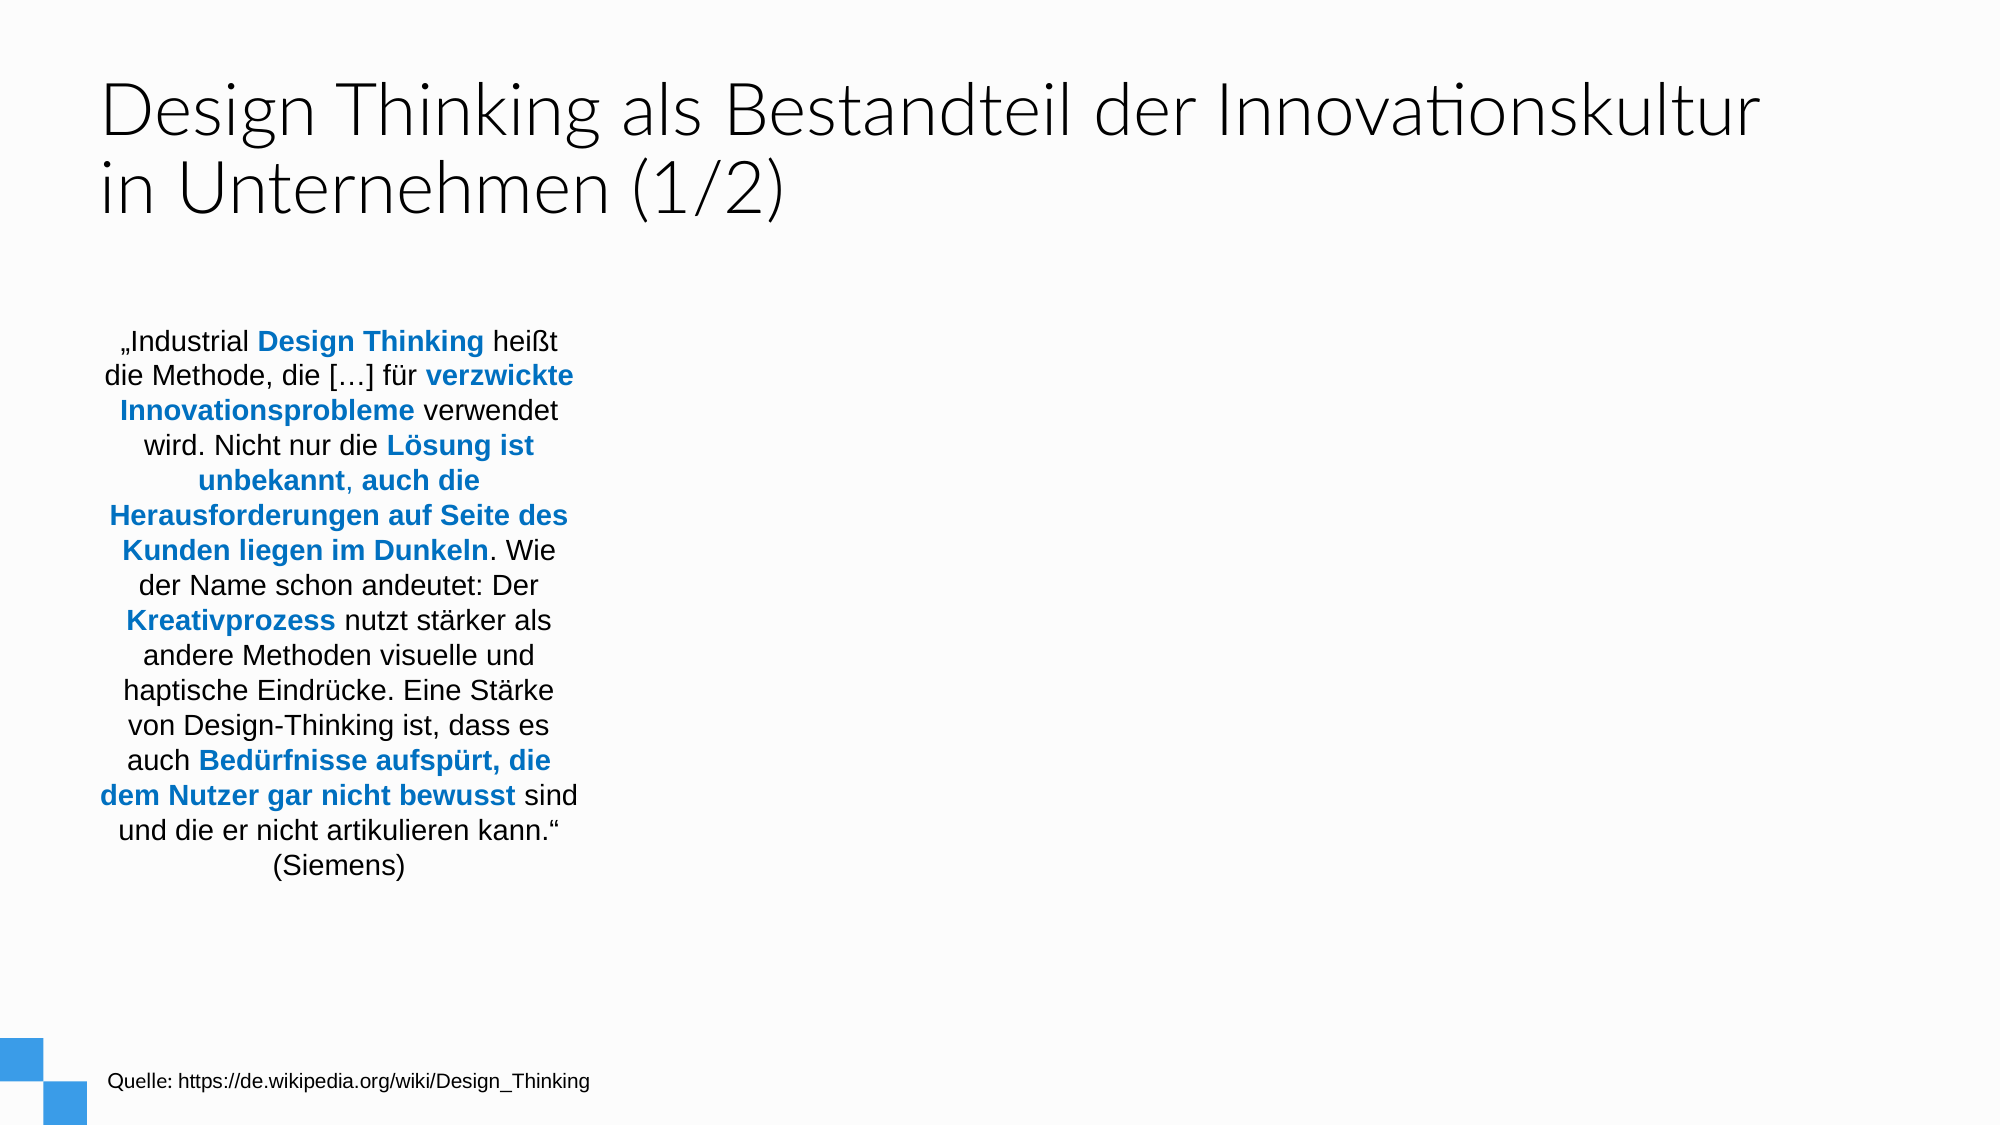

# Design Thinking als Bestandteil der Innovationskultur in Unternehmen (1/2)
„Industrial Design Thinking heißt die Methode, die […] für verzwickte Innovationsprobleme verwendet wird. Nicht nur die Lösung ist unbekannt, auch die Herausforderungen auf Seite des Kunden liegen im Dunkeln. Wie der Name schon andeutet: Der Kreativprozess nutzt stärker als andere Methoden visuelle und haptische Eindrücke. Eine Stärke von Design-Thinking ist, dass es auch Bedürfnisse aufspürt, die dem Nutzer gar nicht bewusst sind und die er nicht artikulieren kann.“
(Siemens)
Quelle: https://de.wikipedia.org/wiki/Design_Thinking